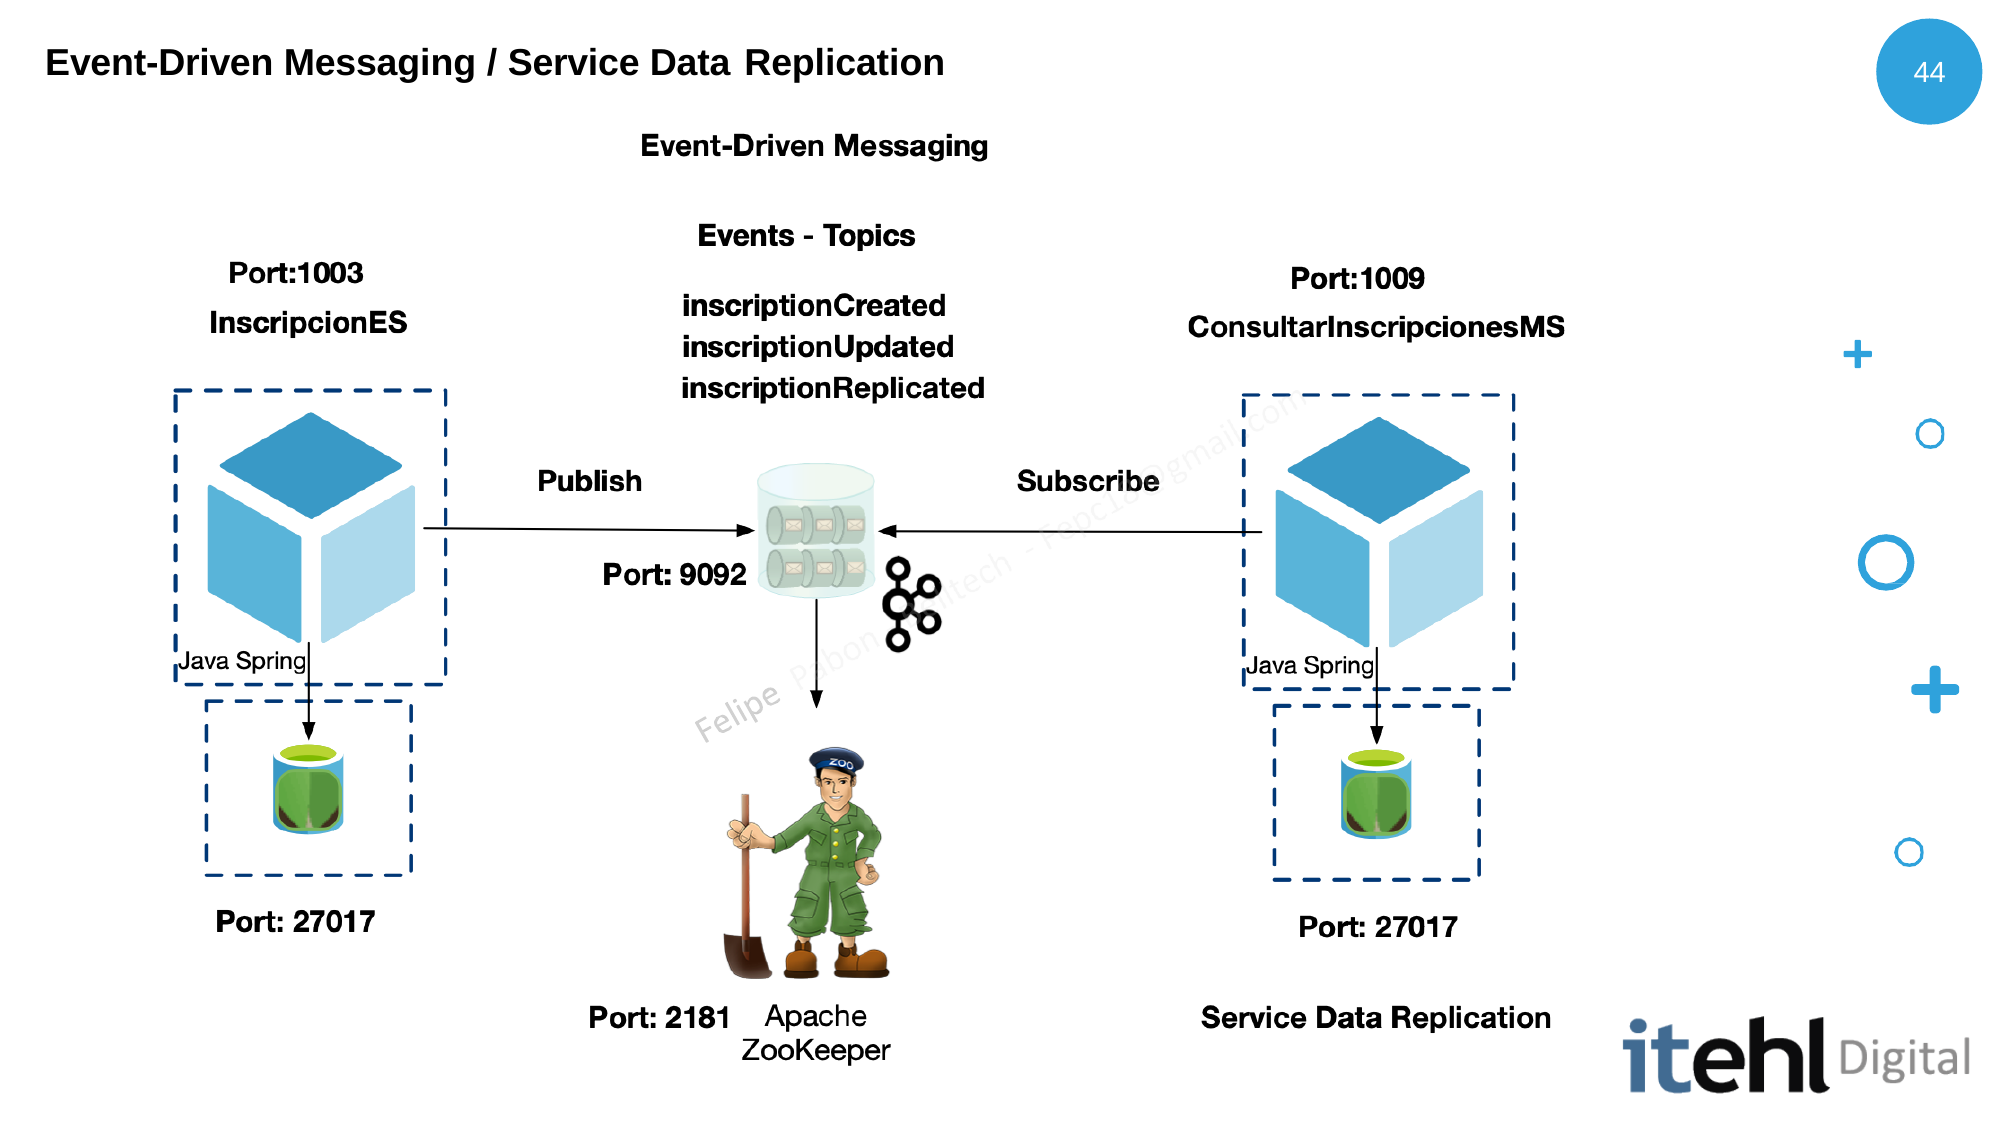

Event-Driven Messaging / Service Data Replication
44